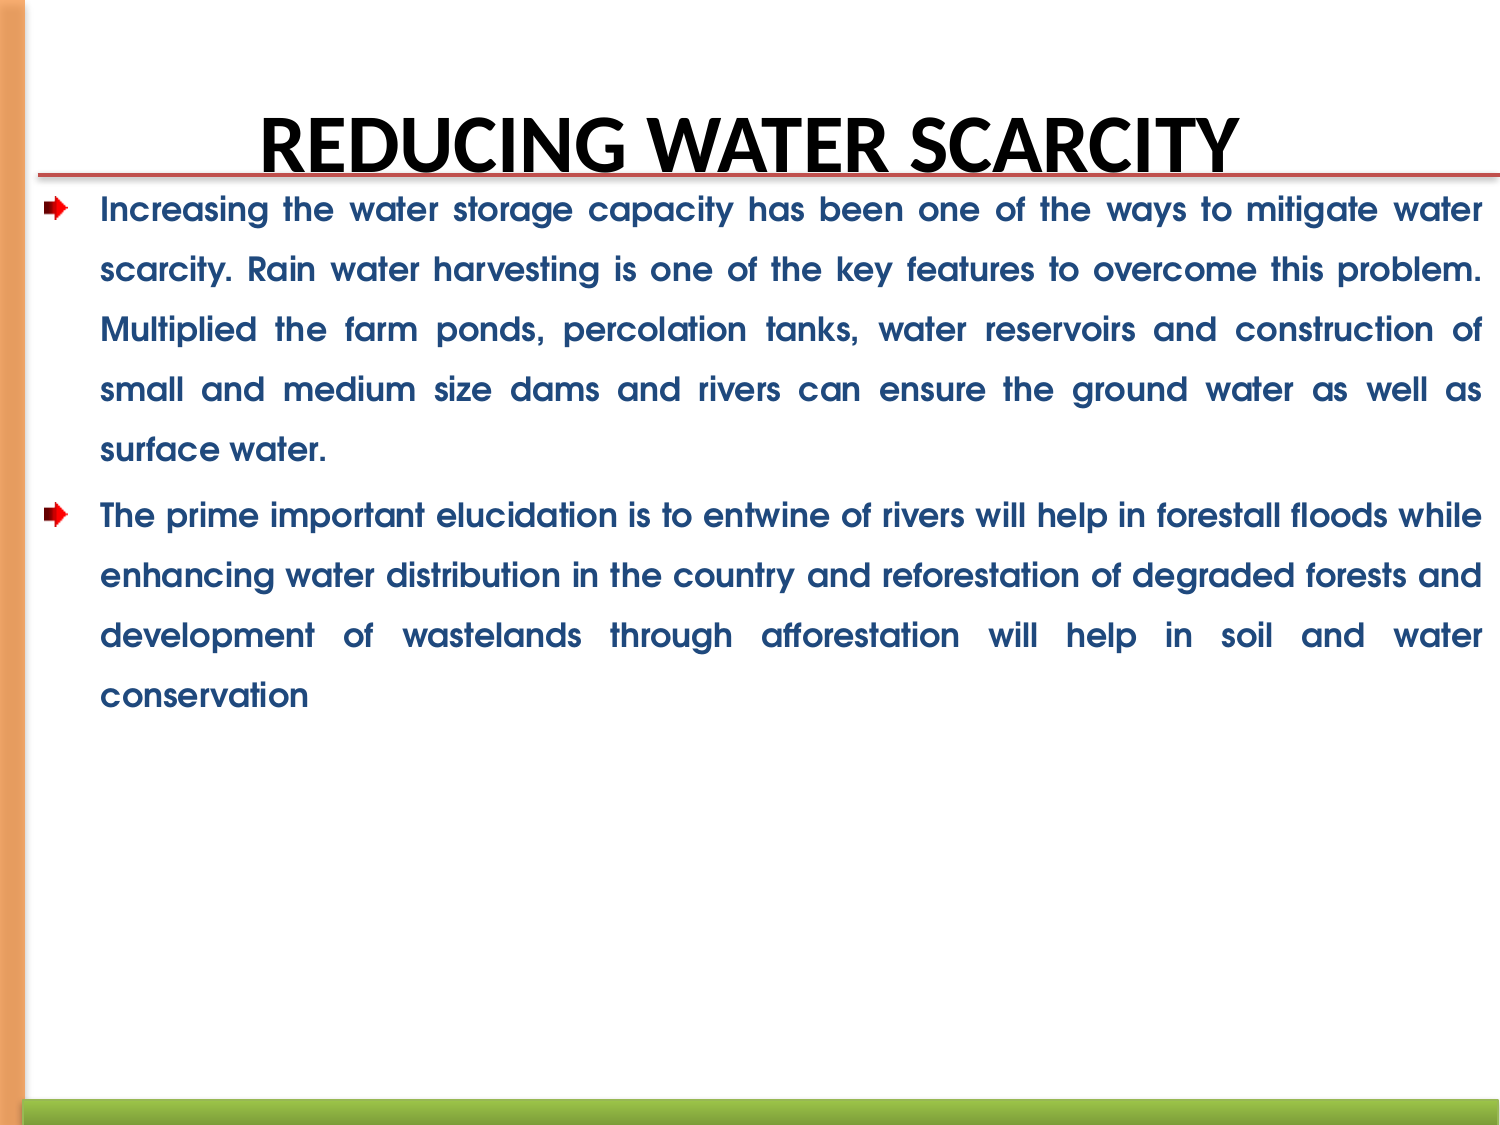

# REDUCING WATER SCARCITY
Increasing the water storage capacity has been one of the ways to mitigate water scarcity. Rain water harvesting is one of the key features to overcome this problem. Multiplied the farm ponds, percolation tanks, water reservoirs and construction of small and medium size dams and rivers can ensure the ground water as well as surface water.
The prime important elucidation is to entwine of rivers will help in forestall floods while enhancing water distribution in the country and reforestation of degraded forests and development of wastelands through afforestation will help in soil and water conservation